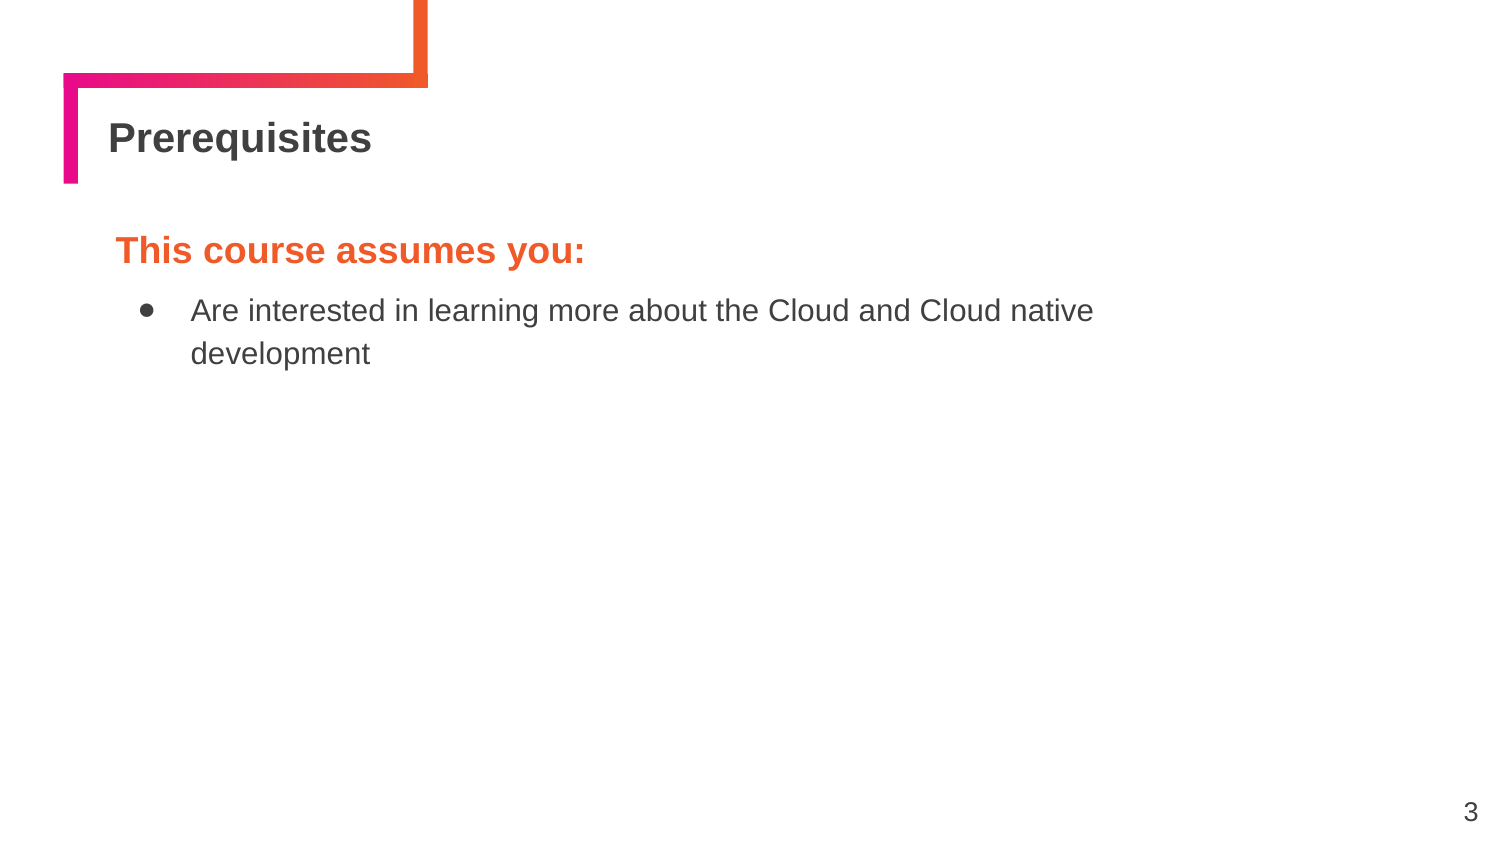

# Prerequisites
This course assumes you:
Are interested in learning more about the Cloud and Cloud native development
3